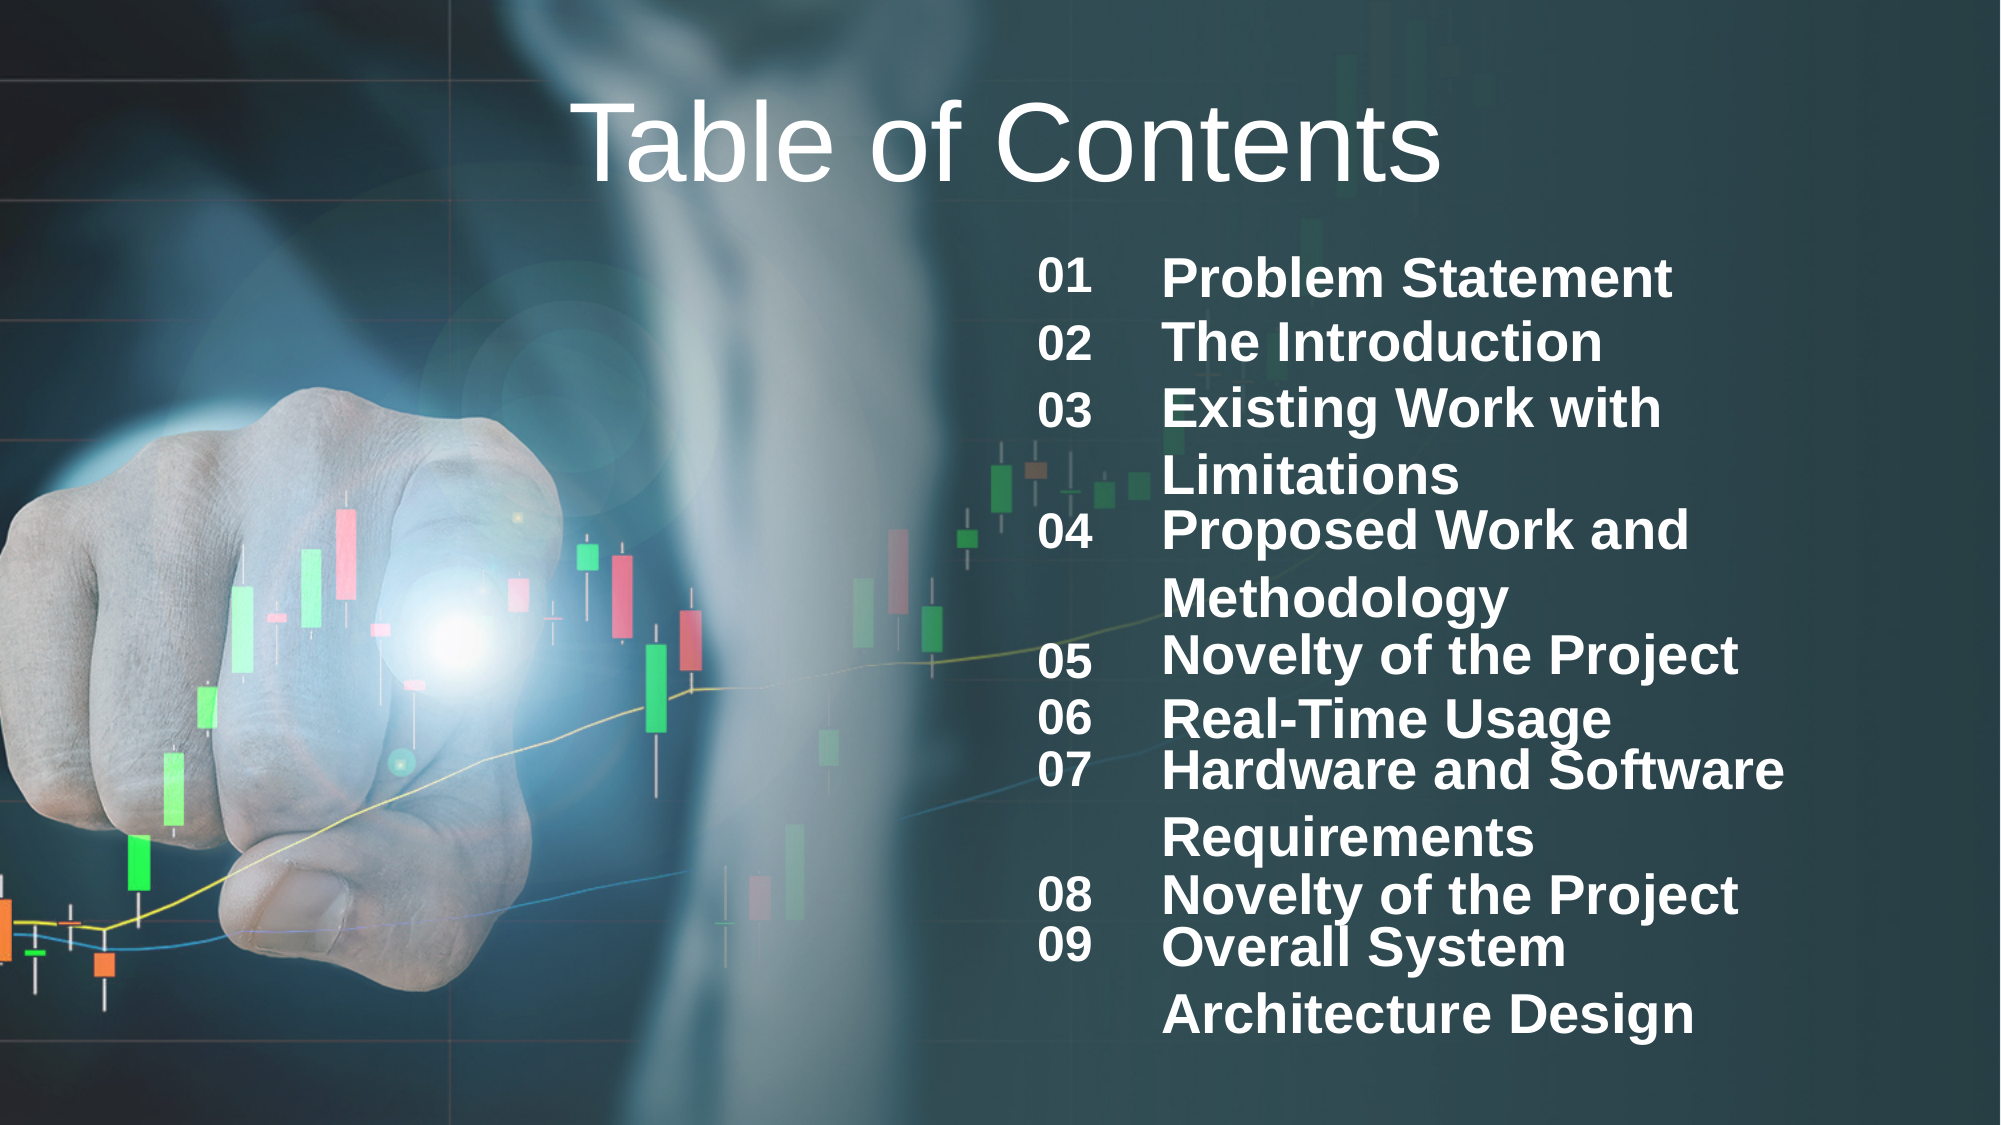

Table of Contents
Problem Statement
01
The Introduction
02
Existing Work with Limitations
03
04
Proposed Work and Methodology
Novelty of the Project
05
Real-Time Usage
06
Hardware and Software Requirements
07
Novelty of the Project
08
Overall System Architecture Design
09